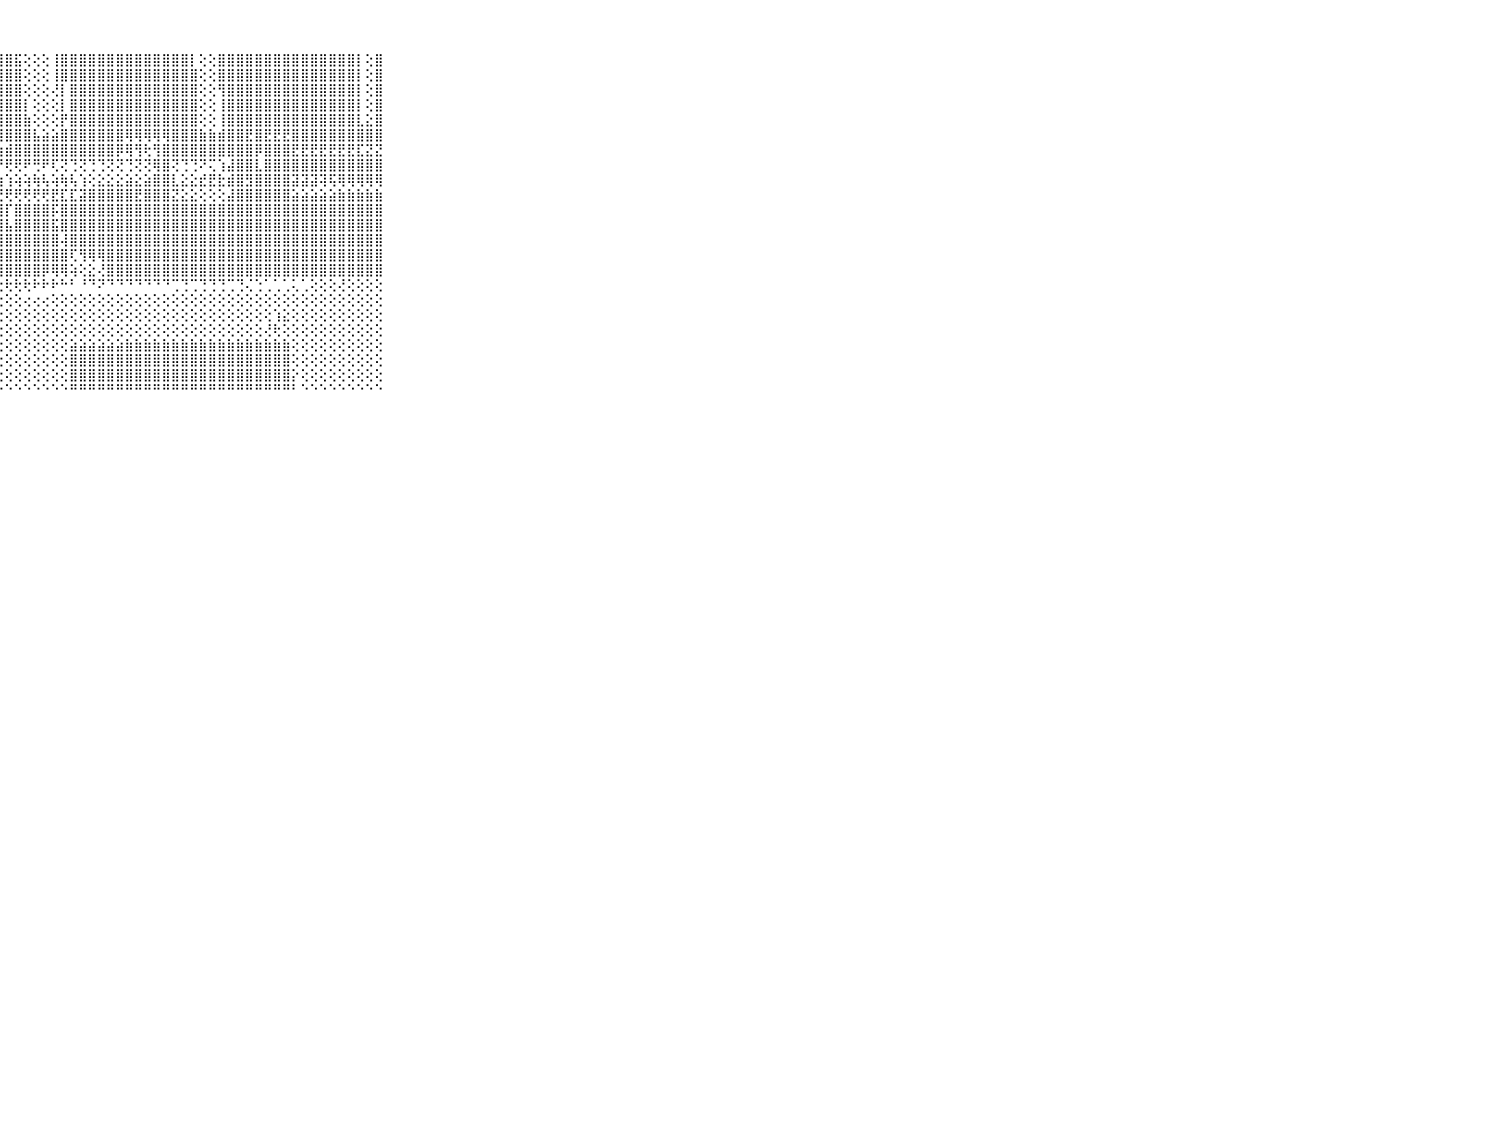

⠀⠀⠀⠀⠀⠀⠀⠀⠀⠀⠀⢕⢝⢕⢕⢕⢕⣿⣿⣿⣿⣿⣿⣿⣿⣿⣿⣿⣿⣯⢕⢕⢕⢸⣿⣿⣿⣿⣿⣿⣿⣿⣿⣿⣿⣿⣿⣿⡇⢕⢕⣿⣿⣿⣿⣿⣿⣿⣿⣿⣿⣿⣿⣿⣿⣿⡇⢕⣿⠀⠀⠀⠀⠀⠀⠀⠀⠀⠀⠀⠀
⠀⠀⠀⠀⠀⠀⠀⠀⠀⠀⠀⢱⣿⡇⢕⢕⢕⣿⣿⣿⣿⣿⣿⣿⣿⣿⣿⣿⣿⣿⢕⢕⢕⢸⣿⣿⣿⣿⣿⣿⣿⣿⣿⣿⣿⣿⣿⣿⣿⢕⢕⣿⣿⣿⣿⣿⣿⣿⣿⣿⣿⣿⣿⣿⣿⣿⡇⢕⣿⠀⠀⠀⠀⠀⠀⠀⠀⠀⠀⠀⠀
⠀⠀⠀⠀⠀⠀⠀⠀⠀⠀⠀⢸⣿⡇⢕⢕⢕⢿⣿⣿⣿⣿⣿⣿⣿⣿⣿⣿⣿⣿⢕⢕⢕⢜⡇⣿⣿⣿⣿⣿⣿⣿⣿⣿⣿⣿⣿⣿⣿⢕⢕⢻⣿⣿⣿⣿⣿⣿⣿⣿⣿⣿⣿⣿⣿⣿⡇⢕⣿⠀⠀⠀⠀⠀⠀⠀⠀⠀⠀⠀⠀
⠀⠀⠀⠀⠀⠀⠀⠀⠀⠀⠀⢸⣏⣯⢕⢕⢕⢸⣿⣿⣿⣿⣿⣿⣿⣿⣿⣿⣿⣿⡇⢕⢕⢕⡇⣿⣿⣿⣿⣿⣿⣿⣿⣿⣿⣿⣿⣿⣿⢕⢕⢸⣿⣿⣿⣿⣿⣿⣿⣿⣿⣿⣿⣿⣿⣿⡇⢕⣿⠀⠀⠀⠀⠀⠀⠀⠀⠀⠀⠀⠀
⠀⠀⠀⠀⠀⠀⠀⠀⠀⠀⠀⢹⣿⣿⡇⢕⡇⢸⣿⣿⣿⣿⣿⣿⣿⣿⣿⣿⣿⣿⣷⢕⢕⢕⡟⣿⣿⣿⣿⣿⣿⣿⣿⣿⣿⣿⣿⣿⣿⢕⢕⢸⣿⣿⣿⣿⣿⣿⣿⣿⣿⣿⣿⣿⣿⣿⣇⣕⣿⠀⠀⠀⠀⠀⠀⠀⠀⠀⠀⠀⠀
⠀⠀⠀⠀⠀⠀⠀⠀⠀⠀⠀⣾⣿⣿⣇⣱⣷⣸⣿⣿⣿⣿⣿⣿⣿⣿⣿⣿⣿⣿⣿⣧⣵⣵⣿⣿⣿⣿⣿⣿⣿⢿⢿⢿⢿⢿⣿⣿⣿⣷⣷⣾⣿⣿⣟⣿⣟⣟⣟⣿⣿⣿⣿⣿⣿⣿⣿⣿⣿⠀⠀⠀⠀⠀⠀⠀⠀⠀⠀⠀⠀
⠀⠀⠀⠀⠀⠀⠀⠀⠀⠀⠀⣽⣽⣽⣼⣿⣿⣿⣿⣿⣿⣿⣾⣾⣿⣿⣷⣷⣾⣿⣿⣿⣿⣿⣿⣿⣿⣿⣿⣿⡿⢿⢻⢗⢻⣿⣿⣿⣿⣿⣿⣿⣿⣿⣿⡿⣿⣿⣿⣟⣟⣟⣟⣟⣟⣟⣏⣝⣝⠀⠀⠀⠀⠀⠀⠀⠀⠀⠀⠀⠀
⠀⠀⠀⠀⠀⠀⠀⠀⠀⠀⠀⠿⠿⠿⠿⠿⢿⠟⠟⠟⢟⢟⢟⠟⢟⢟⢟⠟⢟⢟⠟⢛⠟⢏⢝⢙⢝⢙⢙⢝⢝⢙⢝⢝⢿⣿⢝⢙⢙⠝⢍⢱⣼⣿⣿⣇⣿⣿⣿⣿⣿⣿⣿⣿⣿⣿⣿⣿⣿⠀⠀⠀⠀⠀⠀⠀⠀⠀⠀⠀⠀
⠀⠀⠀⠀⠀⠀⠀⠀⠀⠀⠀⢄⢔⢔⢔⣵⣷⣿⣿⣷⣧⣵⣱⣕⢕⢕⢕⢵⢱⢵⢵⢷⢧⢵⢷⢧⢱⢕⣕⣕⣕⣵⣕⣵⣿⣿⣇⣕⣕⣞⣟⣗⣾⣿⣻⣿⣿⣿⣿⣽⣽⣽⢽⢯⢿⢿⢿⢿⢿⠀⠀⠀⠀⠀⠀⠀⠀⠀⠀⠀⠀
⠀⠀⠀⠀⠀⠀⠀⠀⠀⠀⠀⠕⠕⢕⢸⣿⣿⣿⣿⣿⣿⣿⣷⡗⢟⢟⢟⢟⢟⢟⢟⢟⢟⣟⣏⣏⣽⣿⣿⣿⣿⣿⣟⣿⣿⣿⣝⣕⣕⢕⢕⢕⣼⣿⣿⣿⣿⣿⣿⣵⣵⣵⣵⣵⣷⣷⣷⣷⣷⠀⠀⠀⠀⠀⠀⠀⠀⠀⠀⠀⠀
⠀⠀⠀⠀⠀⠀⠀⠀⠀⠀⠀⣵⣵⣵⣿⣿⣿⣿⣿⣿⣿⣿⣿⣿⣿⣿⣽⣿⡏⣿⣿⣿⣿⡯⣿⣿⣿⣿⣿⣿⣿⣿⣿⣿⣿⣿⣿⣿⣿⣿⣿⣿⣿⣿⣿⣿⣿⣿⣿⣿⣿⣿⣿⣿⣿⣿⣿⣿⣿⠀⠀⠀⠀⠀⠀⠀⠀⠀⠀⠀⠀
⠀⠀⠀⠀⠀⠀⠀⠀⠀⠀⠀⣿⣿⣿⣿⣿⣿⣿⣿⣿⣿⣿⣿⣿⣿⣿⣿⣿⣧⣿⣿⣿⣿⣯⣿⣿⣿⣿⣿⣿⣿⣿⣿⣿⣿⣿⣿⣿⣿⣿⣿⣿⣿⣿⣿⣿⣿⣿⣿⣿⣿⣿⣿⣿⣿⣿⣿⣿⣿⠀⠀⠀⠀⠀⠀⠀⠀⠀⠀⠀⠀
⠀⠀⠀⠀⠀⠀⠀⠀⠀⠀⠀⣿⣿⣿⣿⣿⣿⣿⣿⣿⣿⣿⣿⣿⣿⣿⣿⣿⣿⣿⣿⣿⣿⣿⢼⣿⣿⣿⣿⣿⣿⣿⣿⣿⣿⣿⣿⣿⣿⣿⣿⣿⣿⣿⣿⣿⣿⣿⣿⣿⣿⣿⣿⣿⣿⣿⣿⣿⣿⠀⠀⠀⠀⠀⠀⠀⠀⠀⠀⠀⠀
⠀⠀⠀⠀⠀⠀⠀⠀⠀⠀⠀⣿⣿⣿⣿⣿⣿⣿⣿⣿⣿⣿⣿⣿⣿⣿⣿⣿⣿⣿⣿⣿⣿⣿⣿⢏⢻⢿⢿⣿⣿⣿⣿⣿⣿⣿⣿⣿⣿⣿⣿⣿⣿⣿⣿⣿⣿⣿⣿⣿⣿⣿⣿⣿⣿⣿⣿⣿⣿⠀⠀⠀⠀⠀⠀⠀⠀⠀⠀⠀⠀
⠀⠀⠀⠀⠀⠀⠀⠀⠀⠀⠀⣿⣿⣿⣿⣿⣿⣿⣿⣿⣿⣿⣿⣿⣿⣿⣿⣿⣿⣿⣿⣿⡿⢿⢿⢵⢕⣕⢜⣿⣿⣿⣿⣿⣿⣿⣿⣿⣿⣿⣿⣿⣿⣿⣿⣿⣿⣿⣿⣿⣿⣿⣿⣿⣿⣿⣿⣿⣿⠀⠀⠀⠀⠀⠀⠀⠀⠀⠀⠀⠀
⠀⠀⠀⠀⠀⠀⠀⠀⠀⠀⠀⢿⠿⢿⢿⢿⢿⢿⢿⢿⢿⢿⢟⢿⢟⢟⢗⢗⢗⢗⢗⠗⠗⠗⠓⠃⠘⠙⠝⠙⠙⠙⠙⠙⠙⠙⢉⢙⢉⢙⢙⢙⢉⢙⢌⢑⢁⢁⢁⢅⢁⢕⢕⢕⢜⢕⢕⢕⢕⠀⠀⠀⠀⠀⠀⠀⠀⠀⠀⠀⠀
⠀⠀⠀⠀⠀⠀⠀⠀⠀⠀⠀⠀⢀⢀⢅⢅⢕⢕⢜⢟⢗⢇⢔⢔⢔⢔⢔⢕⢕⢕⢔⢔⢔⢕⢕⢕⢕⢕⢕⢕⢕⢕⢕⢕⢕⢕⢕⢕⢕⢕⢕⢕⢕⢕⢕⢕⢕⢕⢕⢕⢕⢕⢕⢕⢕⢕⢕⢕⢕⠀⠀⠀⠀⠀⠀⠀⠀⠀⠀⠀⠀
⠀⠀⠀⠀⠀⠀⠀⠀⠀⠀⠀⠀⢕⢕⢕⢕⢕⢕⢕⢕⢕⢕⢕⢕⢕⢕⢕⢕⢕⢕⢕⢕⢕⢕⢕⢕⢕⢕⢕⢕⢕⢕⢕⢕⢕⢕⢕⢕⢕⢕⢕⢕⢕⢕⢕⢕⢕⢱⣕⢕⢕⢕⢕⢕⢕⢕⢕⢕⢕⠀⠀⠀⠀⠀⠀⠀⠀⠀⠀⠀⠀
⠀⠀⠀⠀⠀⠀⠀⠀⠀⠀⠀⢔⢕⢕⢕⢕⢕⢕⢕⢕⢕⢕⢕⢕⢕⢕⢕⢕⢕⢕⢕⢕⢕⢕⢕⢕⢕⢕⢕⢕⢕⢕⢕⢕⢕⢕⢕⢕⢕⢕⢕⢕⢕⢕⢕⢕⢜⢗⢕⢕⢕⢕⢕⢕⢕⢕⢕⢕⢕⠀⠀⠀⠀⠀⠀⠀⠀⠀⠀⠀⠀
⠀⠀⠀⠀⠀⠀⠀⠀⠀⠀⠀⢕⢕⣕⣕⣕⣕⣕⣕⣕⣸⣽⣵⡕⢕⢕⢕⢕⢕⢕⢕⢕⢕⢕⢕⣵⣵⣵⣵⣵⣵⣷⣷⣷⣷⣷⣷⣷⣷⣷⣷⣷⣷⣷⣷⣷⣷⣷⣷⢕⢕⢕⢕⢕⢕⢕⢕⢕⢕⠀⠀⠀⠀⠀⠀⠀⠀⠀⠀⠀⠀
⠀⠀⠀⠀⠀⠀⠀⠀⠀⠀⠀⣿⣿⣿⣿⣿⣿⣿⣿⣿⣿⣿⣿⡇⢕⢕⢕⢕⢕⢕⢕⢕⢕⢕⢕⣿⣿⣿⣿⣿⣿⣿⣿⣿⣿⣿⣿⣿⣿⣿⣿⣿⣿⣿⣿⣿⣿⣿⣿⢕⢕⢕⢕⢕⢕⢕⢕⢕⢕⠀⠀⠀⠀⠀⠀⠀⠀⠀⠀⠀⠀
⠀⠀⠀⠀⠀⠀⠀⠀⠀⠀⠀⣿⣿⣿⣿⣿⣿⣿⣿⣿⣿⣿⣿⡇⢕⢕⢕⢕⢕⢕⢕⢕⢕⢕⢕⣿⣿⣿⣿⣿⣿⣿⣿⣿⣿⣿⣿⣿⣿⣿⣿⣿⣿⣿⣿⣿⣿⣿⣿⡕⢕⢕⢕⢕⢕⢕⢕⢕⢕⠀⠀⠀⠀⠀⠀⠀⠀⠀⠀⠀⠀
⠀⠀⠀⠀⠀⠀⠀⠀⠀⠀⠀⠛⠛⠛⠛⠛⠛⠛⠛⠛⠛⠛⠛⠃⠑⠑⠑⠑⠑⠑⠑⠑⠑⠑⠑⠛⠛⠛⠛⠛⠛⠛⠛⠛⠛⠛⠛⠛⠛⠛⠛⠛⠛⠛⠛⠛⠛⠛⠛⠃⠑⠑⠑⠑⠑⠑⠑⠑⠑⠀⠀⠀⠀⠀⠀⠀⠀⠀⠀⠀⠀